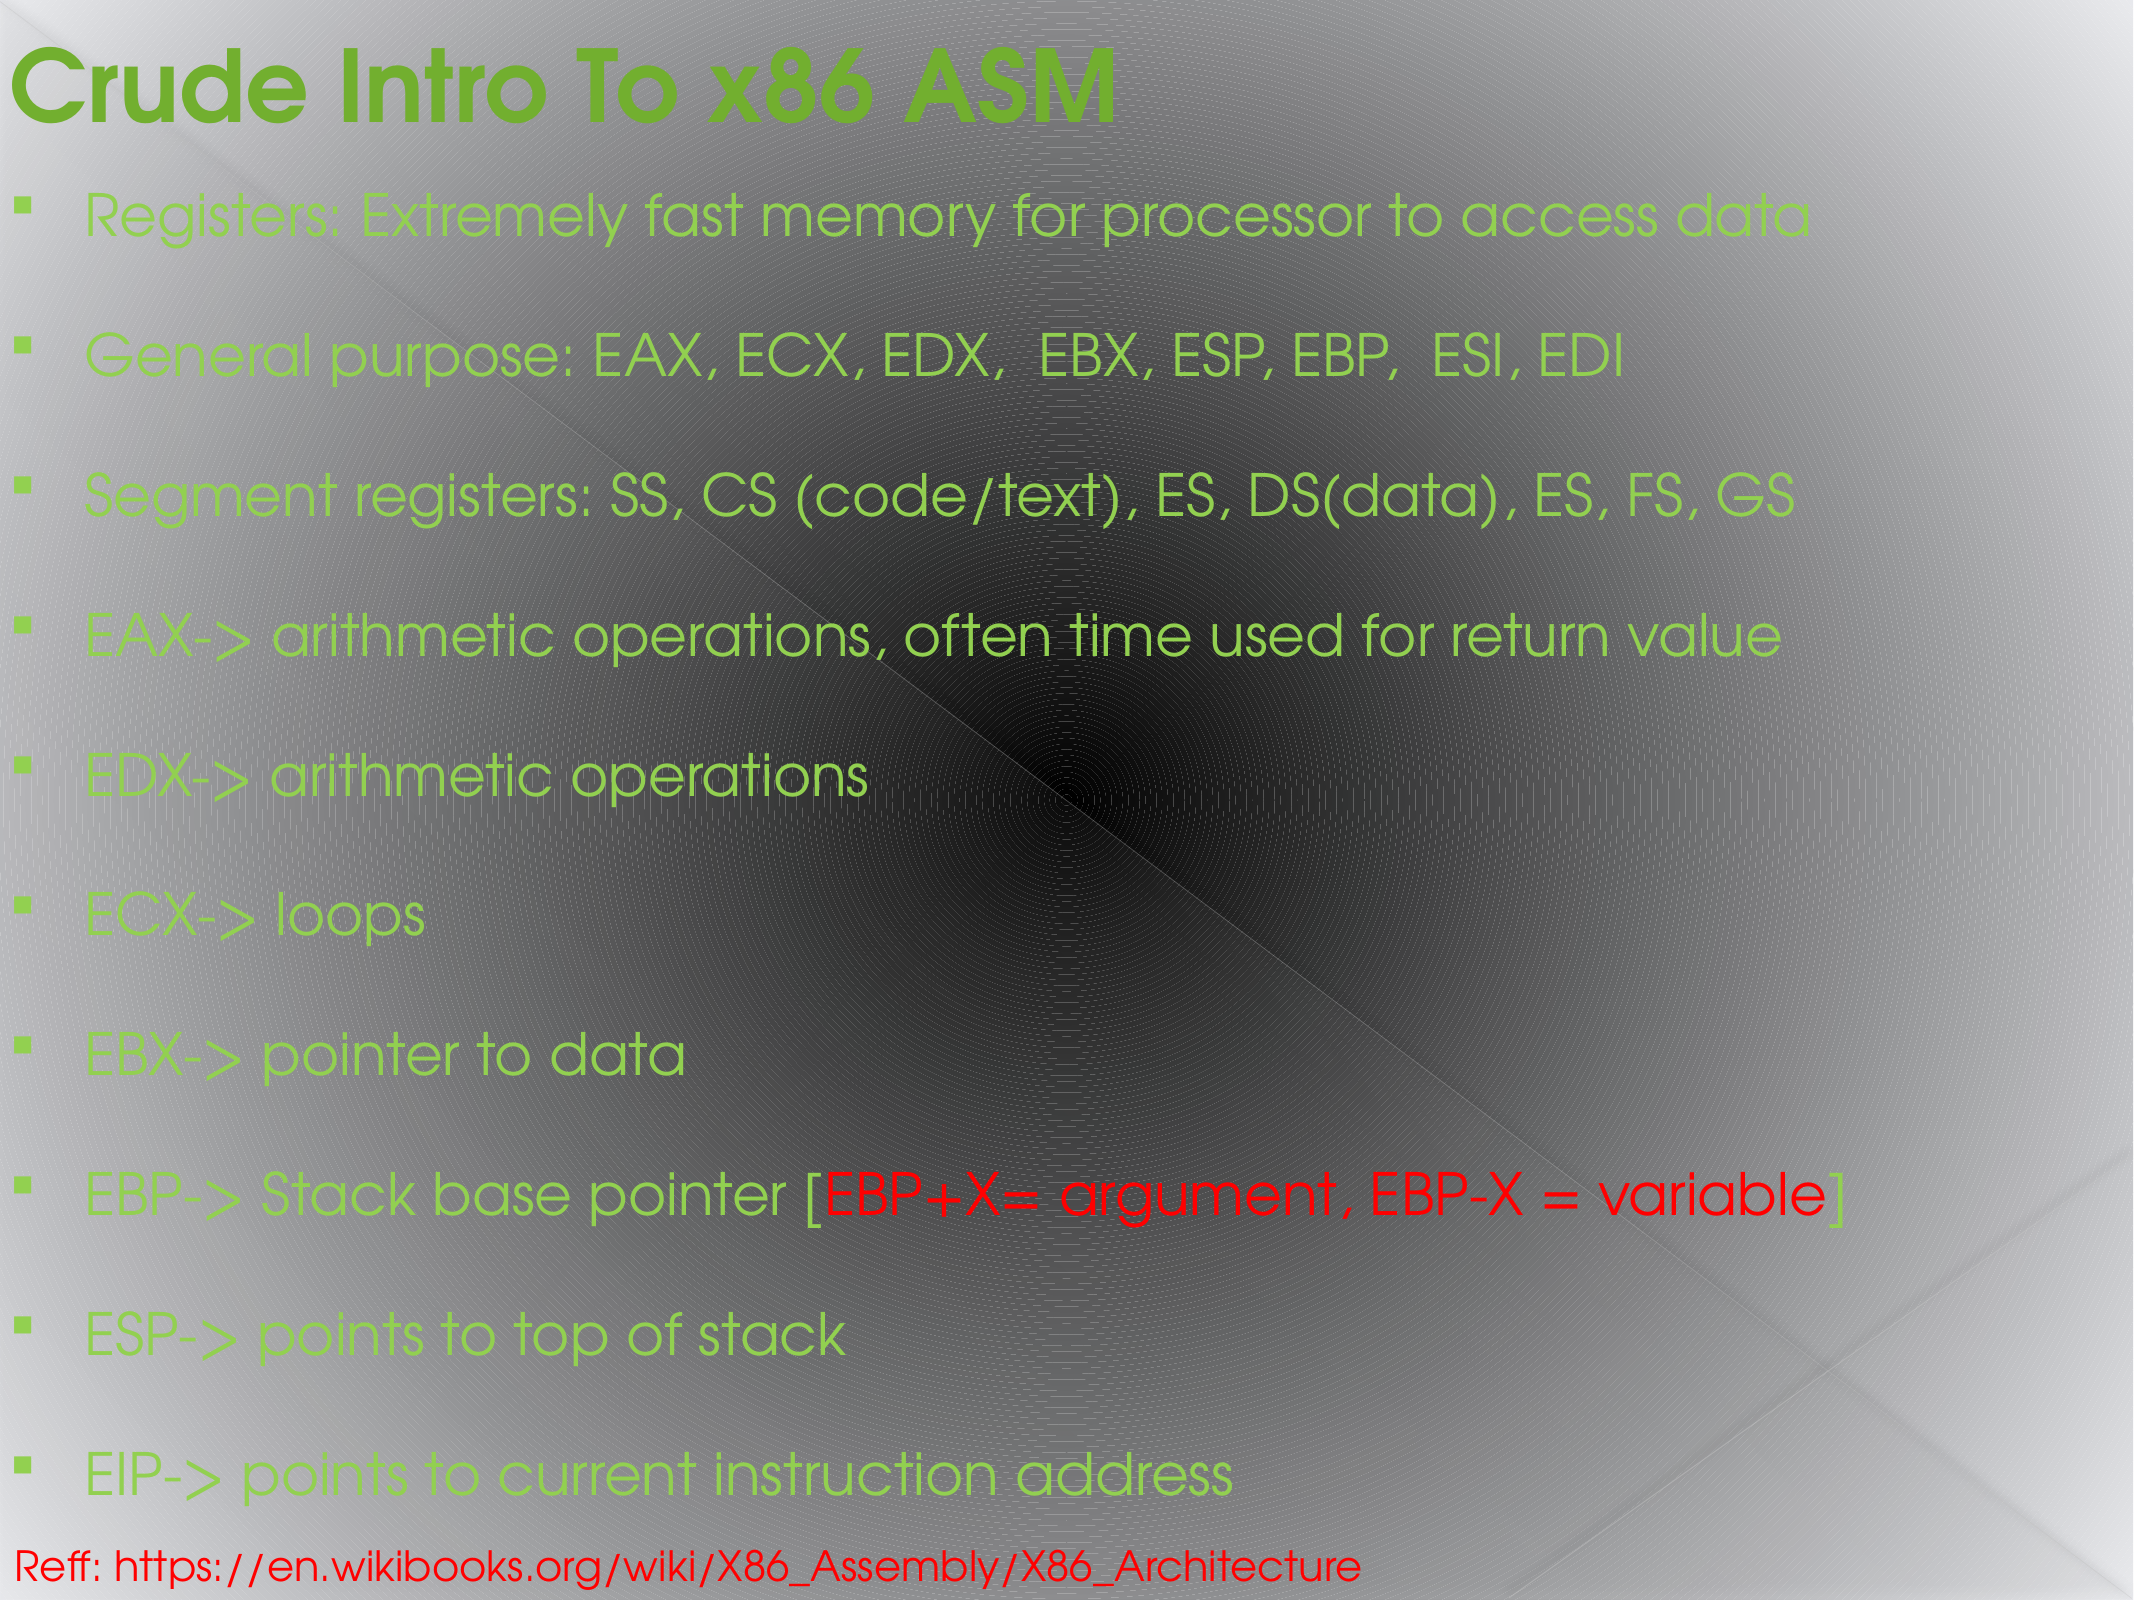

Crude Intro To x86 ASM
Registers: Extremely fast memory for processor to access data

General purpose: EAX, ECX, EDX,  EBX, ESP, EBP,  ESI, EDI

Segment registers: SS, CS (code/text), ES, DS(data), ES, FS, GS

EAX-> arithmetic operations, often time used for return value

EDX-> arithmetic operations

ECX-> loops

EBX-> pointer to data

EBP-> Stack base pointer [EBP+X= argument, EBP-X = variable]

ESP-> points to top of stack

EIP-> points to current instruction address
Reff: https://en.wikibooks.org/wiki/X86_Assembly/X86_Architecture